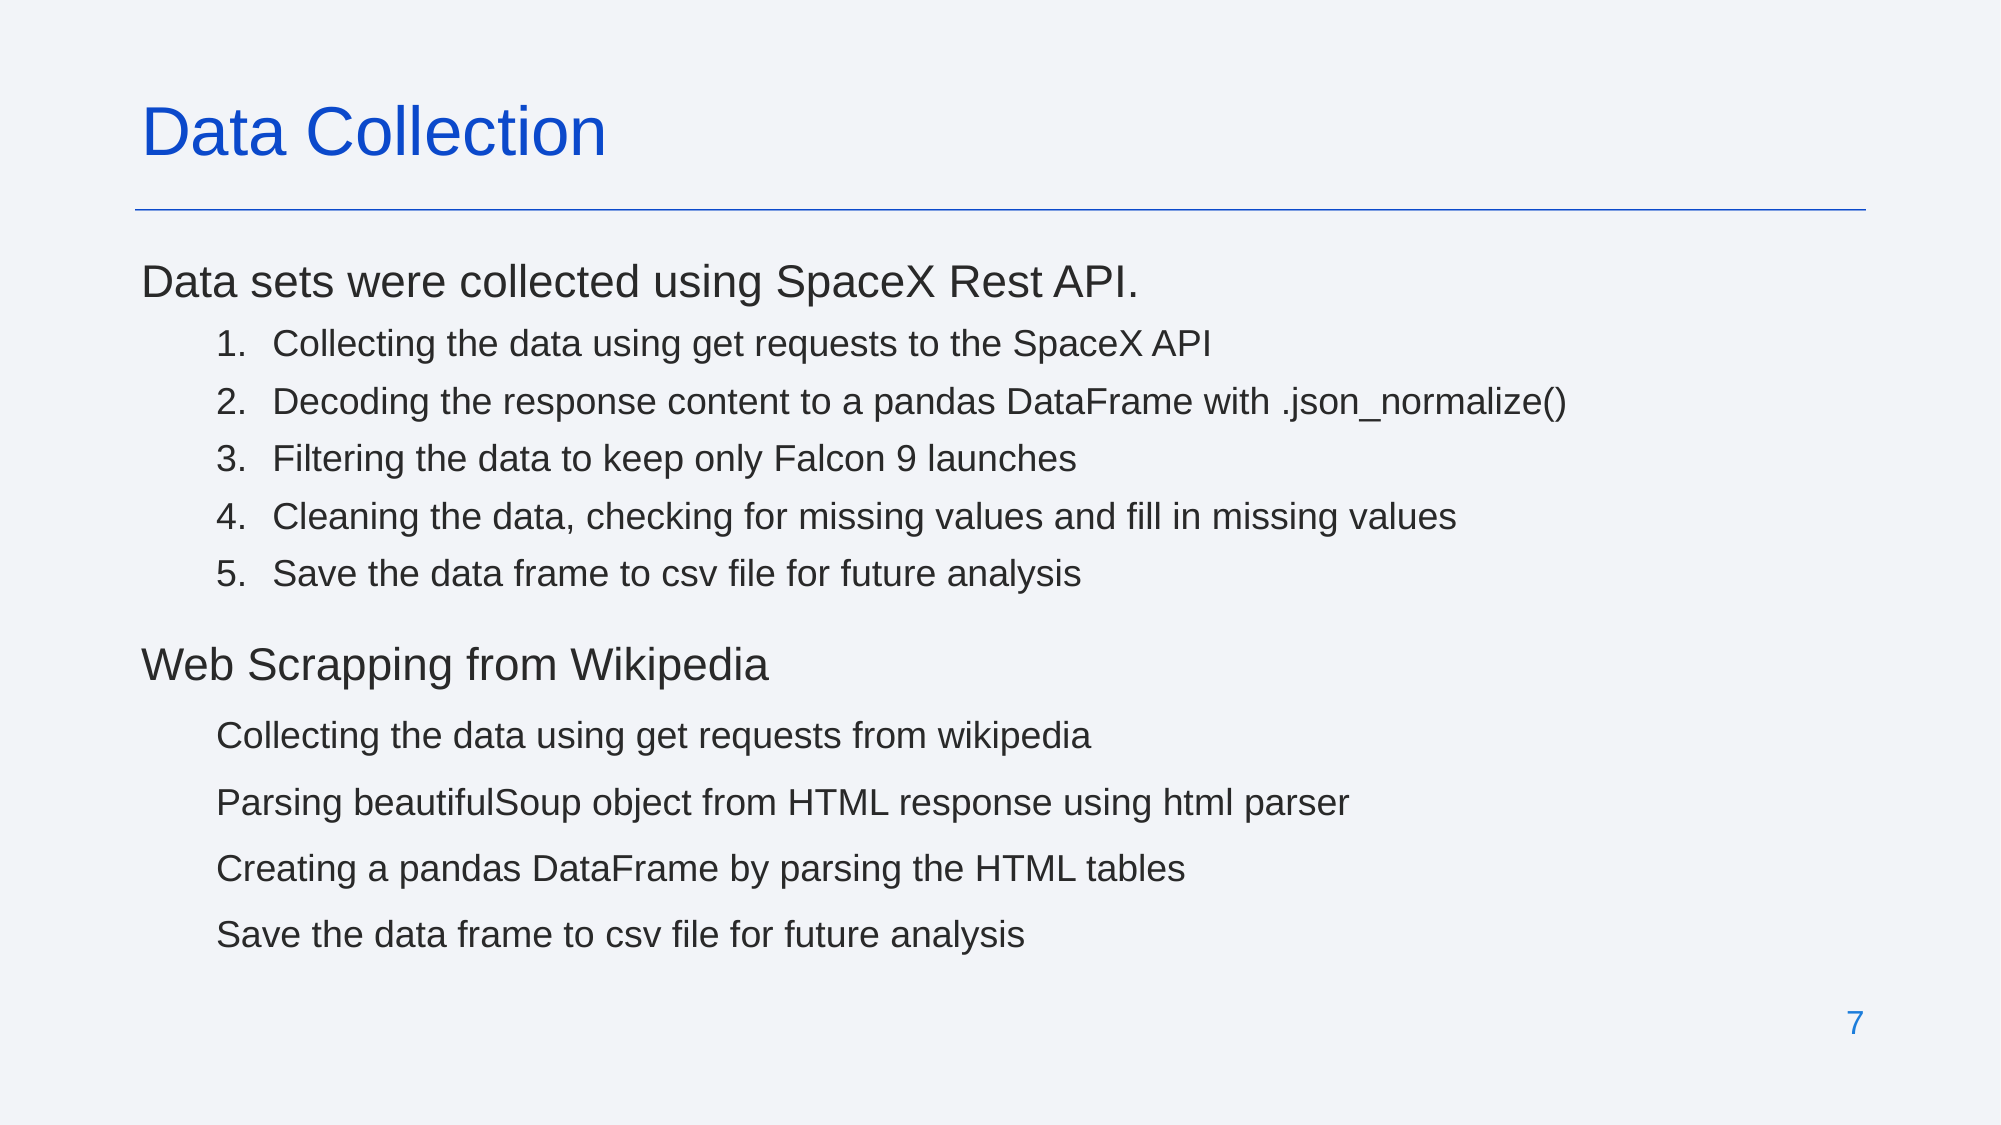

Data Collection
Data sets were collected using SpaceX Rest API.
Collecting the data using get requests to the SpaceX API
Decoding the response content to a pandas DataFrame with .json_normalize()
Filtering the data to keep only Falcon 9 launches
Cleaning the data, checking for missing values and fill in missing values
Save the data frame to csv file for future analysis
Web Scrapping from Wikipedia
Collecting the data using get requests from wikipedia
Parsing beautifulSoup object from HTML response using html parser
Creating a pandas DataFrame by parsing the HTML tables
Save the data frame to csv file for future analysis

7